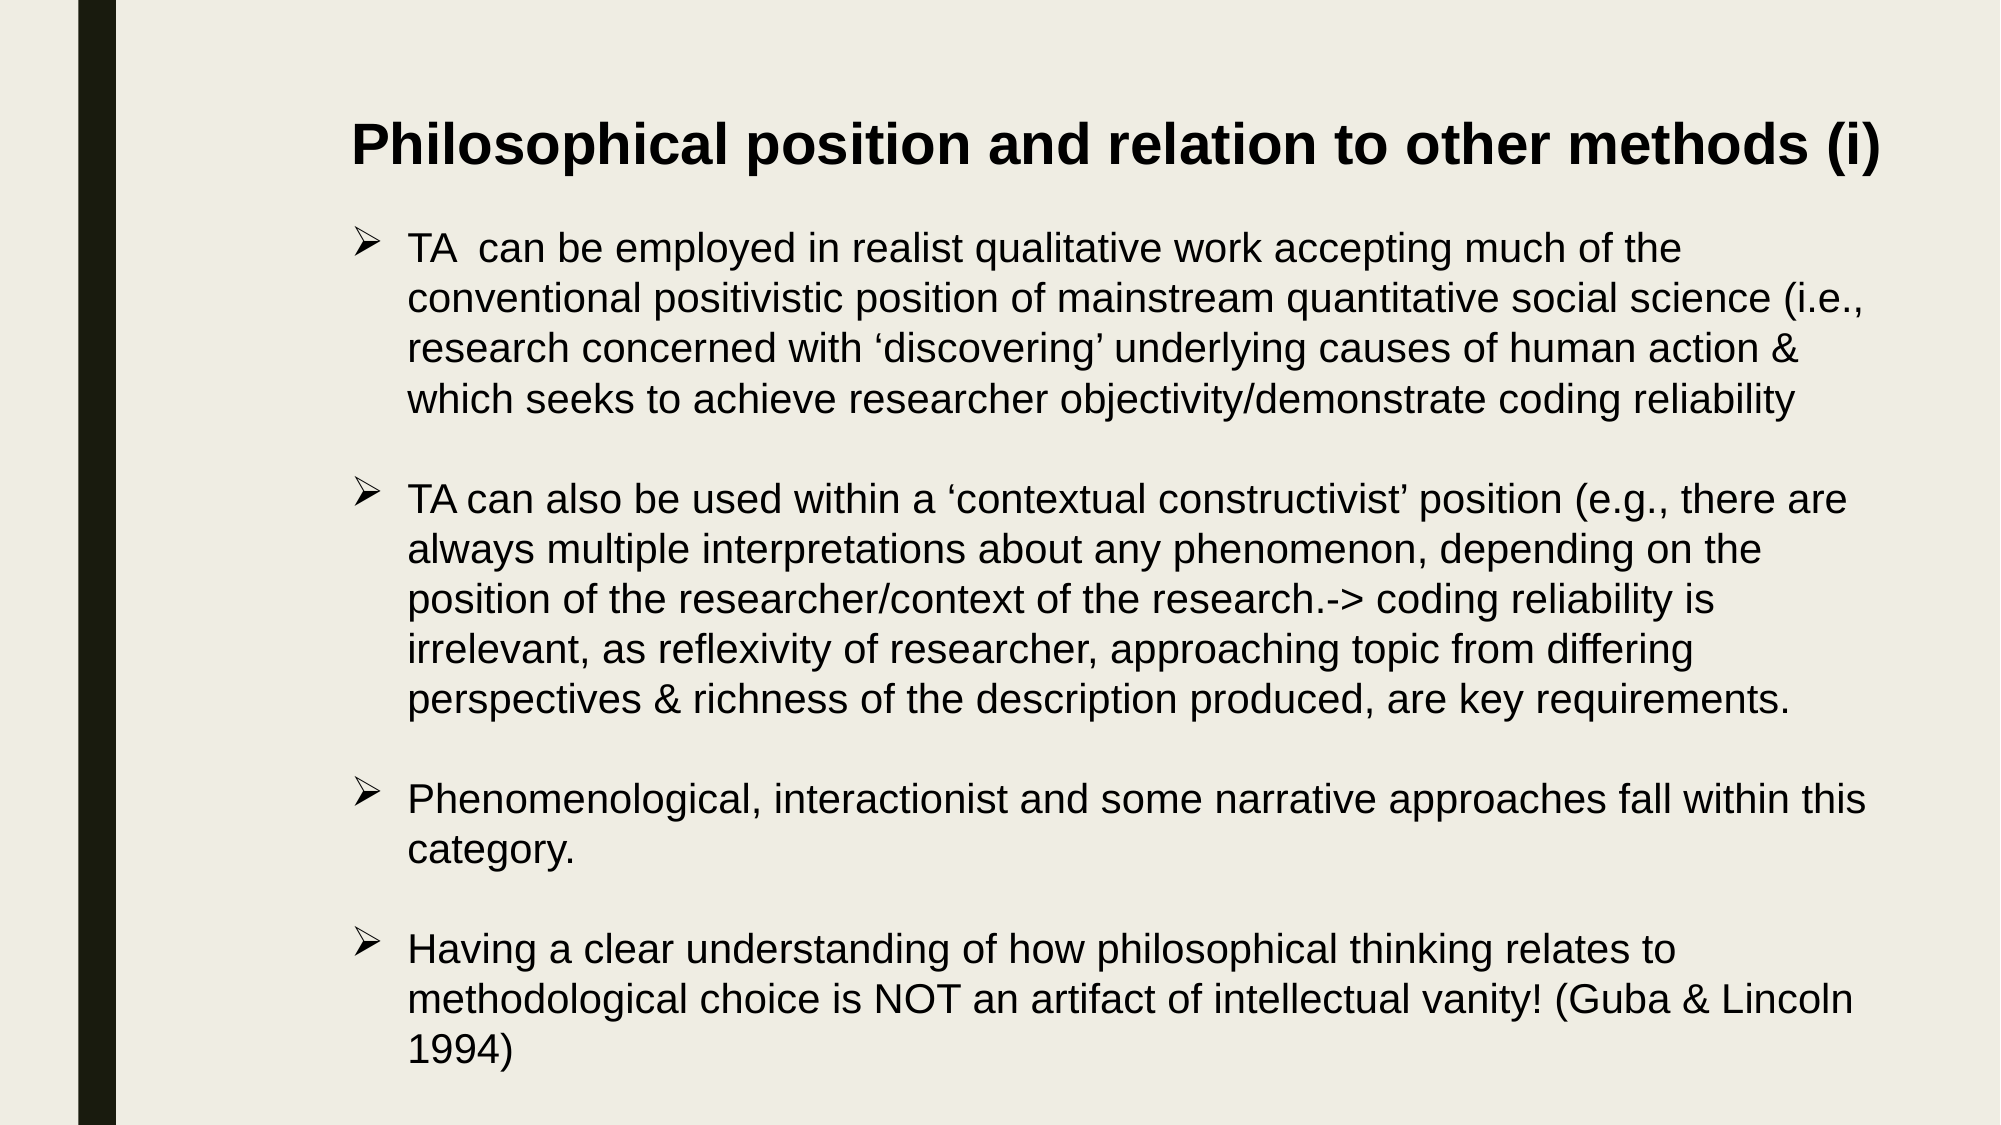

Philosophical position and relation to other methods (i)

TA  can be employed in realist qualitative work accepting much of the conventional positivistic position of mainstream quantitative social science (i.e., research concerned with ‘discovering’ underlying causes of human action & which seeks to achieve researcher objectivity/demonstrate coding reliability

TA can also be used within a ‘contextual constructivist’ position (e.g., there are always multiple interpretations about any phenomenon, depending on the position of the researcher/context of the research.-> coding reliability is irrelevant, as reflexivity of researcher, approaching topic from differing perspectives & richness of the description produced, are key requirements.

Phenomenological, interactionist and some narrative approaches fall within this category.

Having a clear understanding of how philosophical thinking relates to methodological choice is NOT an artifact of intellectual vanity! (Guba & Lincoln 1994)